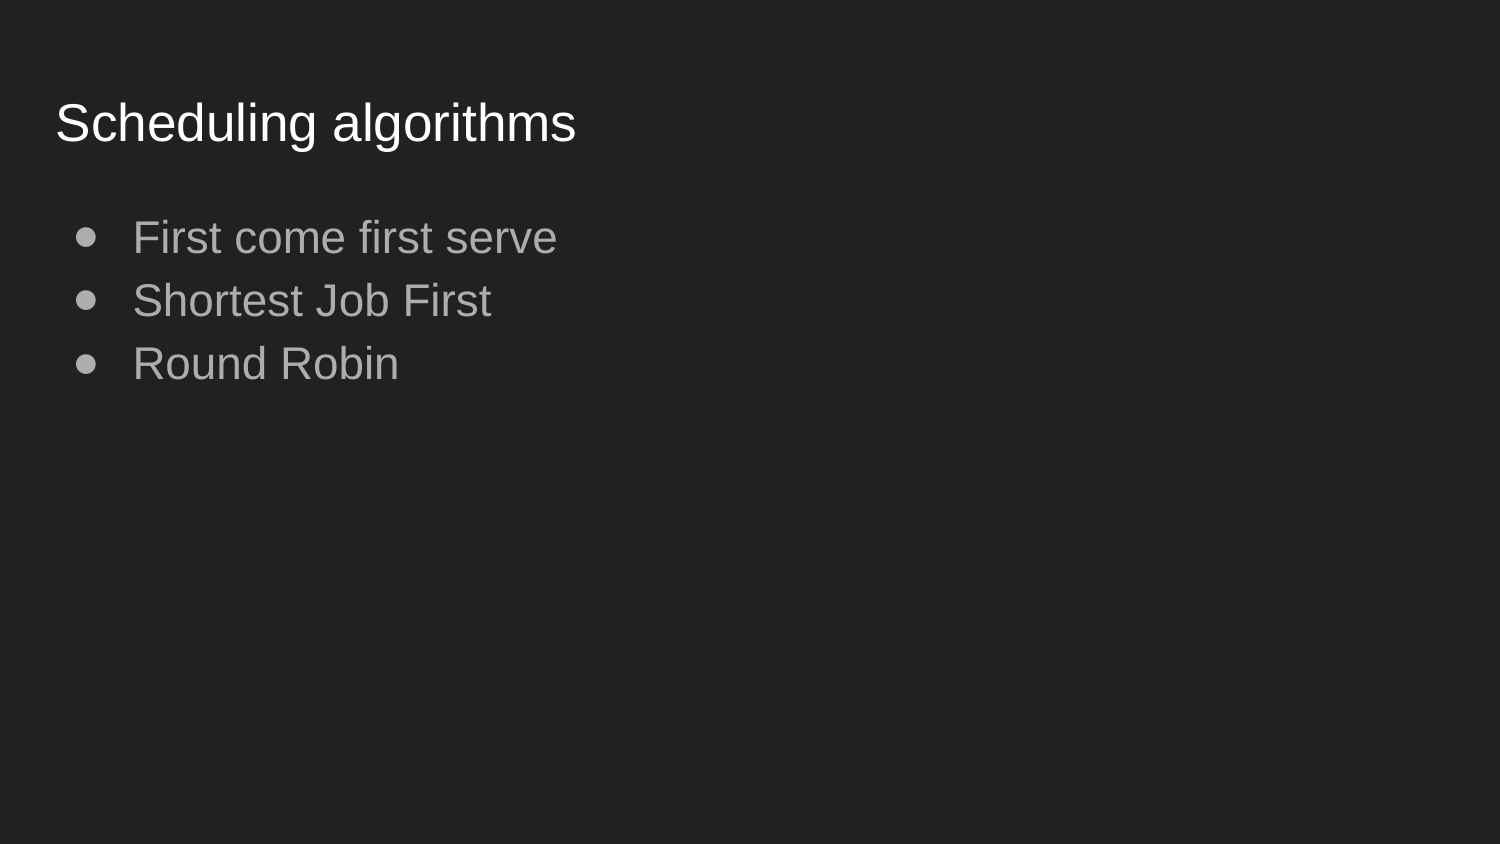

# Scheduling algorithms
First come first serve
Shortest Job First
Round Robin